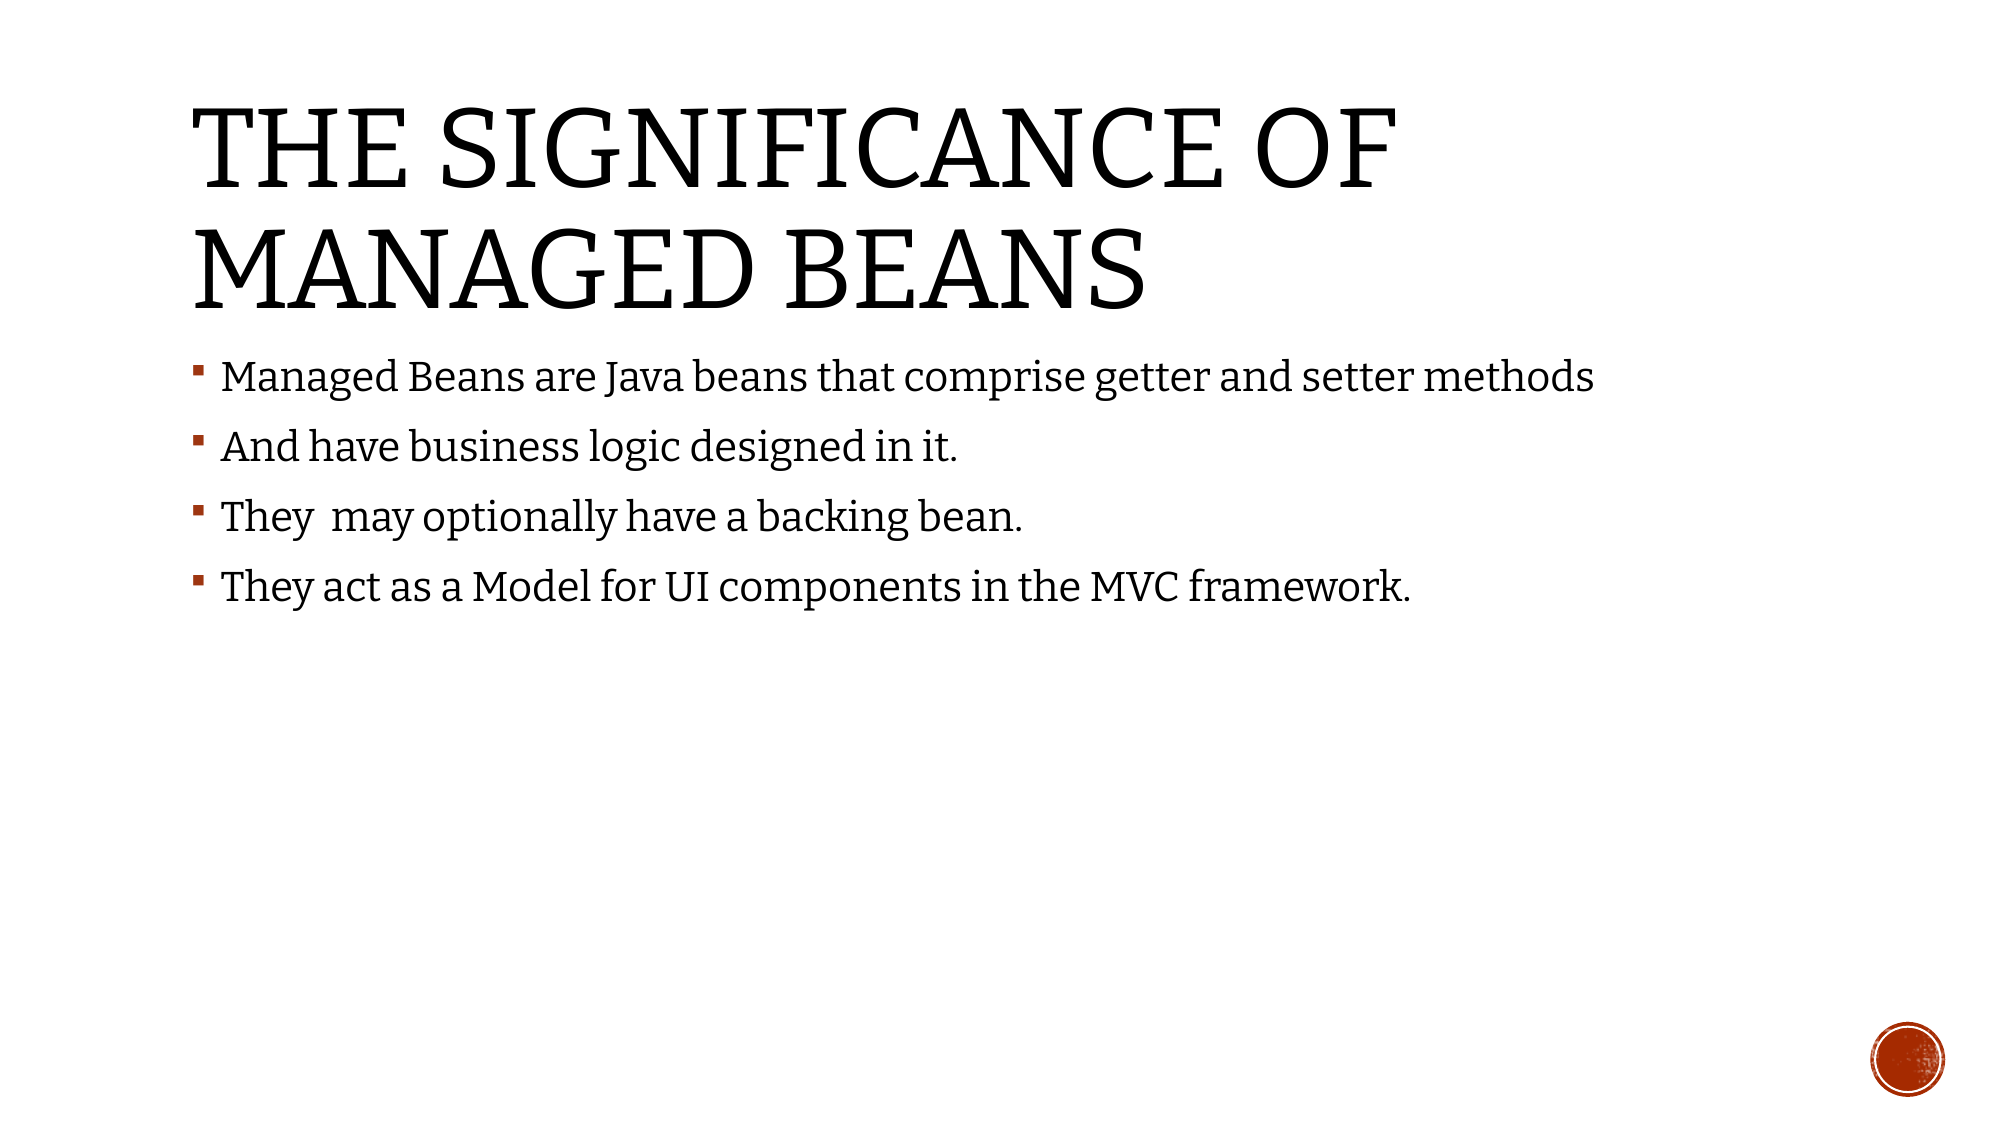

# the significance of managed beans
Managed Beans are Java beans that comprise getter and setter methods
And have business logic designed in it.
They  may optionally have a backing bean.
They act as a Model for UI components in the MVC framework.